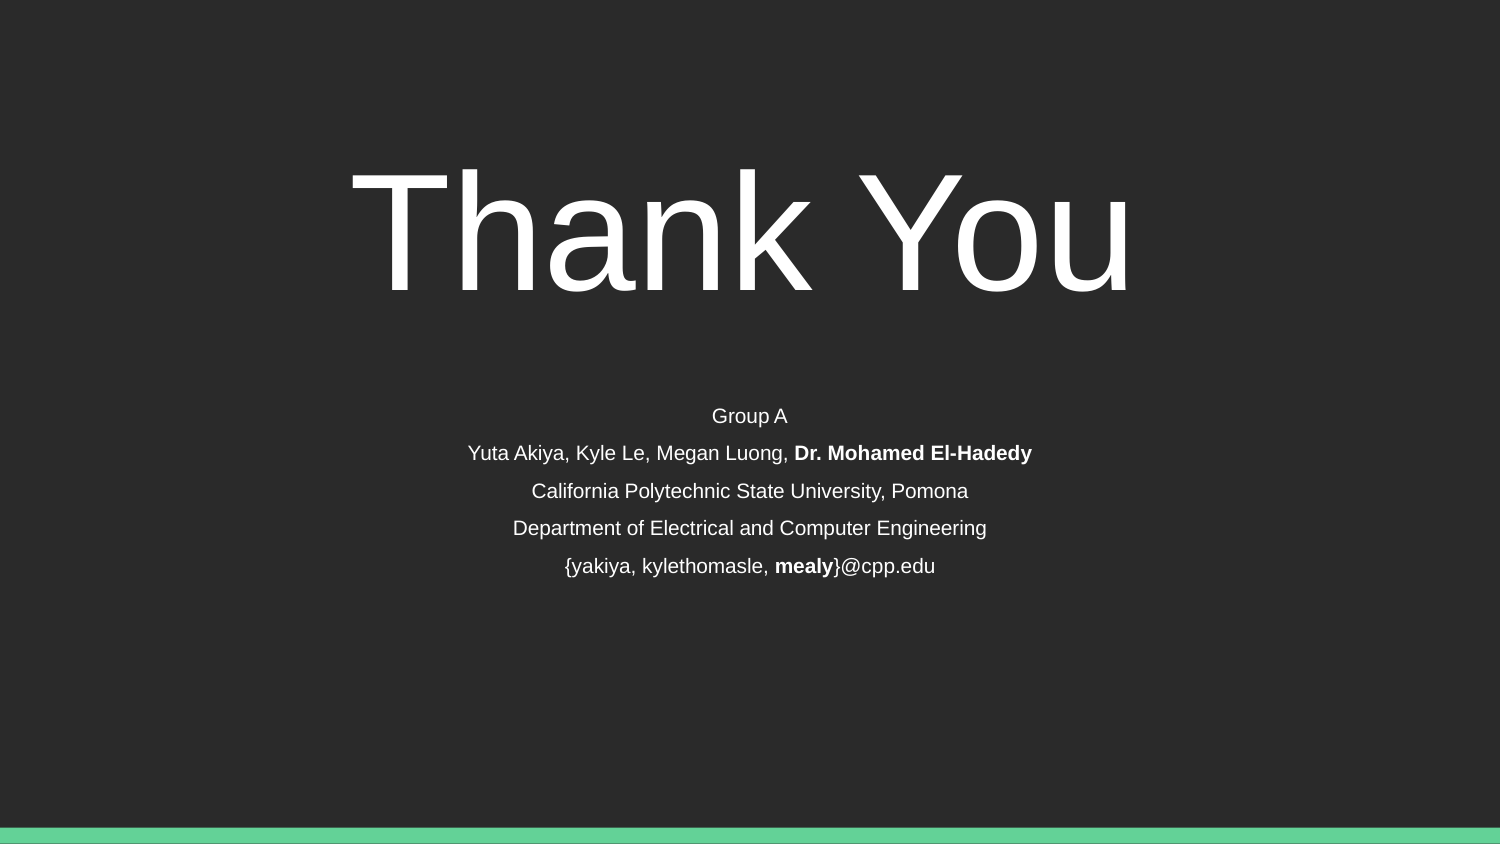

# Thank You
Group A
Yuta Akiya, Kyle Le, Megan Luong, Dr. Mohamed El-Hadedy
California Polytechnic State University, Pomona
Department of Electrical and Computer Engineering
{yakiya, kylethomasle, mealy}@cpp.edu